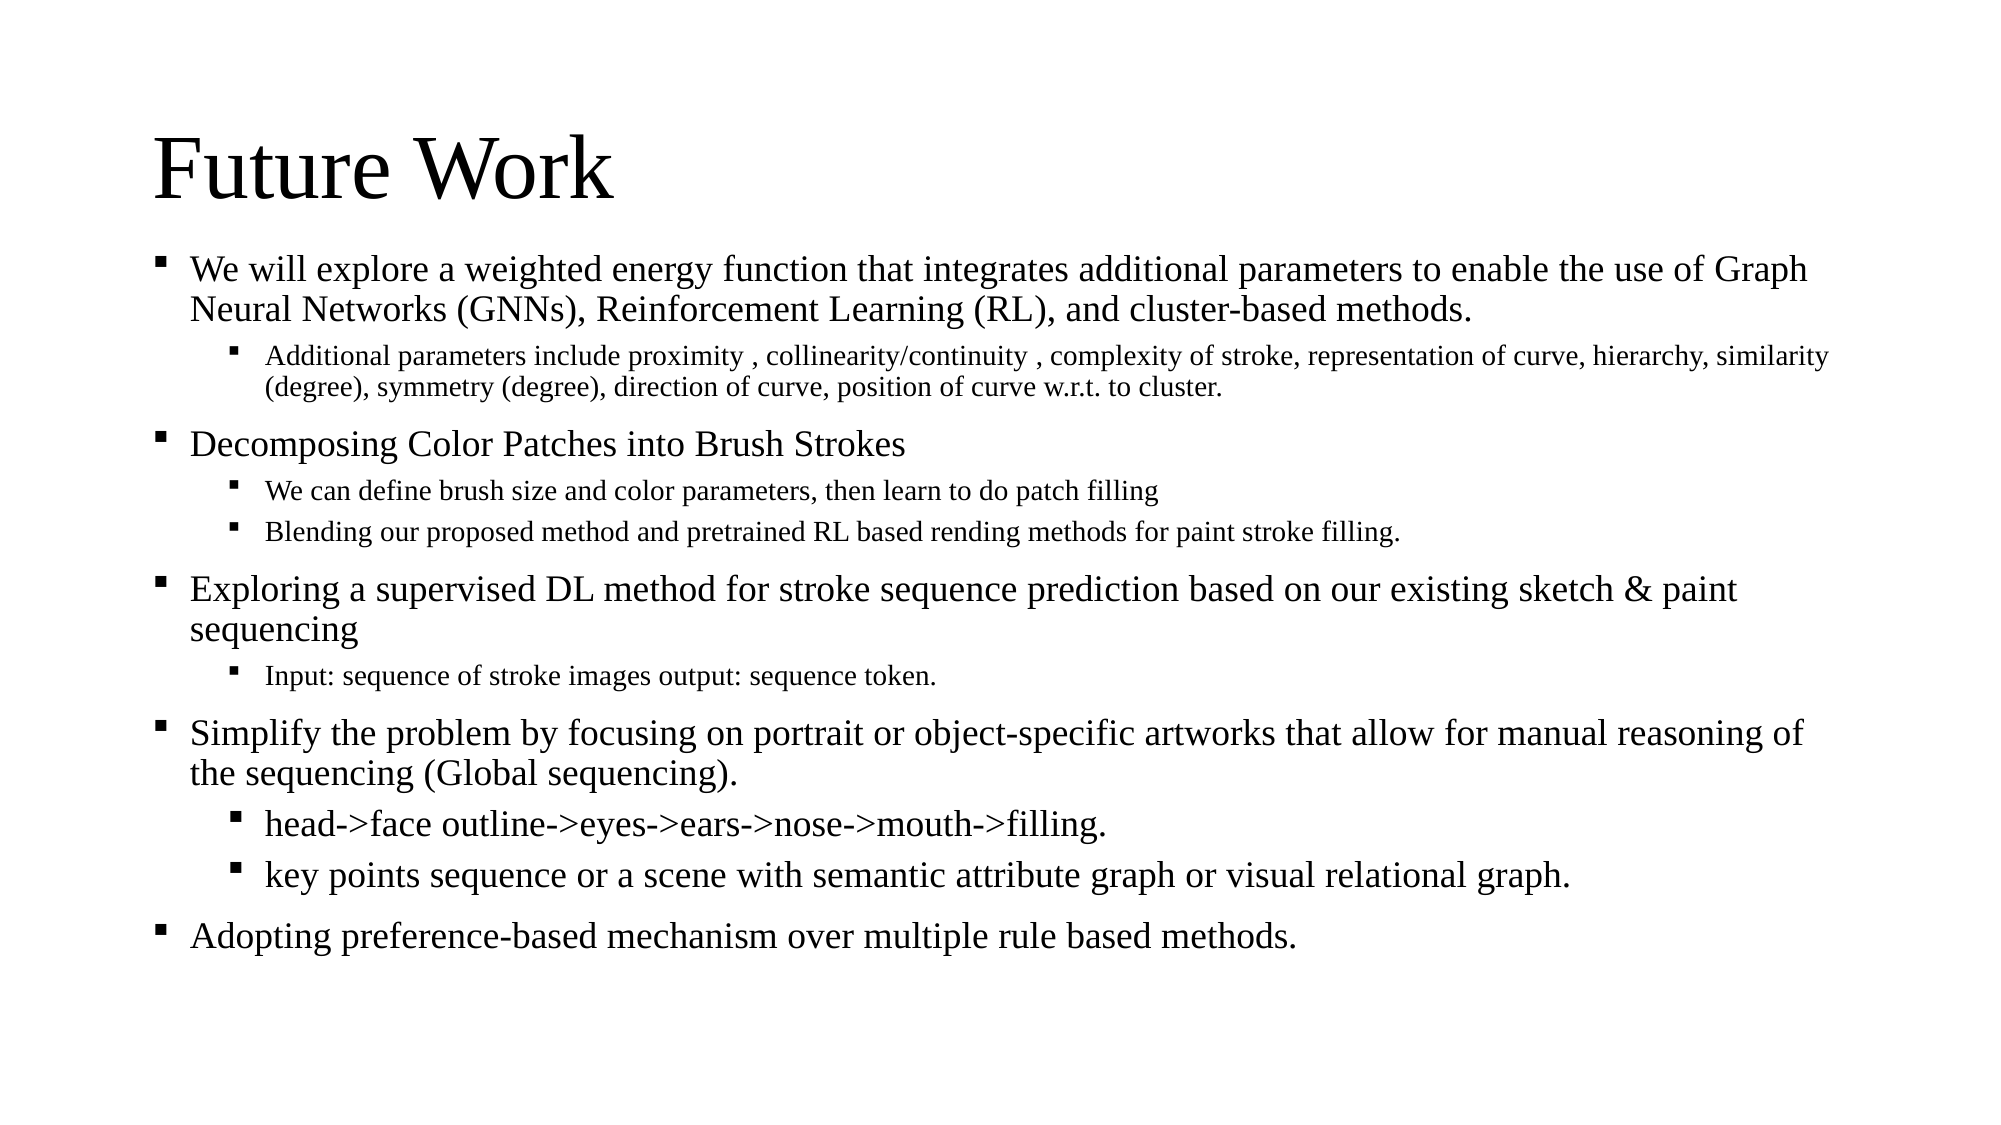

# Future Work
We will explore a weighted energy function that integrates additional parameters to enable the use of Graph Neural Networks (GNNs), Reinforcement Learning (RL), and cluster-based methods.
Additional parameters include proximity , collinearity/continuity , complexity of stroke, representation of curve, hierarchy, similarity (degree), symmetry (degree), direction of curve, position of curve w.r.t. to cluster.
Decomposing Color Patches into Brush Strokes
We can define brush size and color parameters, then learn to do patch filling
Blending our proposed method and pretrained RL based rending methods for paint stroke filling.
Exploring a supervised DL method for stroke sequence prediction based on our existing sketch & paint sequencing
Input: sequence of stroke images output: sequence token.
Simplify the problem by focusing on portrait or object-specific artworks that allow for manual reasoning of the sequencing (Global sequencing).
head->face outline->eyes->ears->nose->mouth->filling.
key points sequence or a scene with semantic attribute graph or visual relational graph.
Adopting preference-based mechanism over multiple rule based methods.